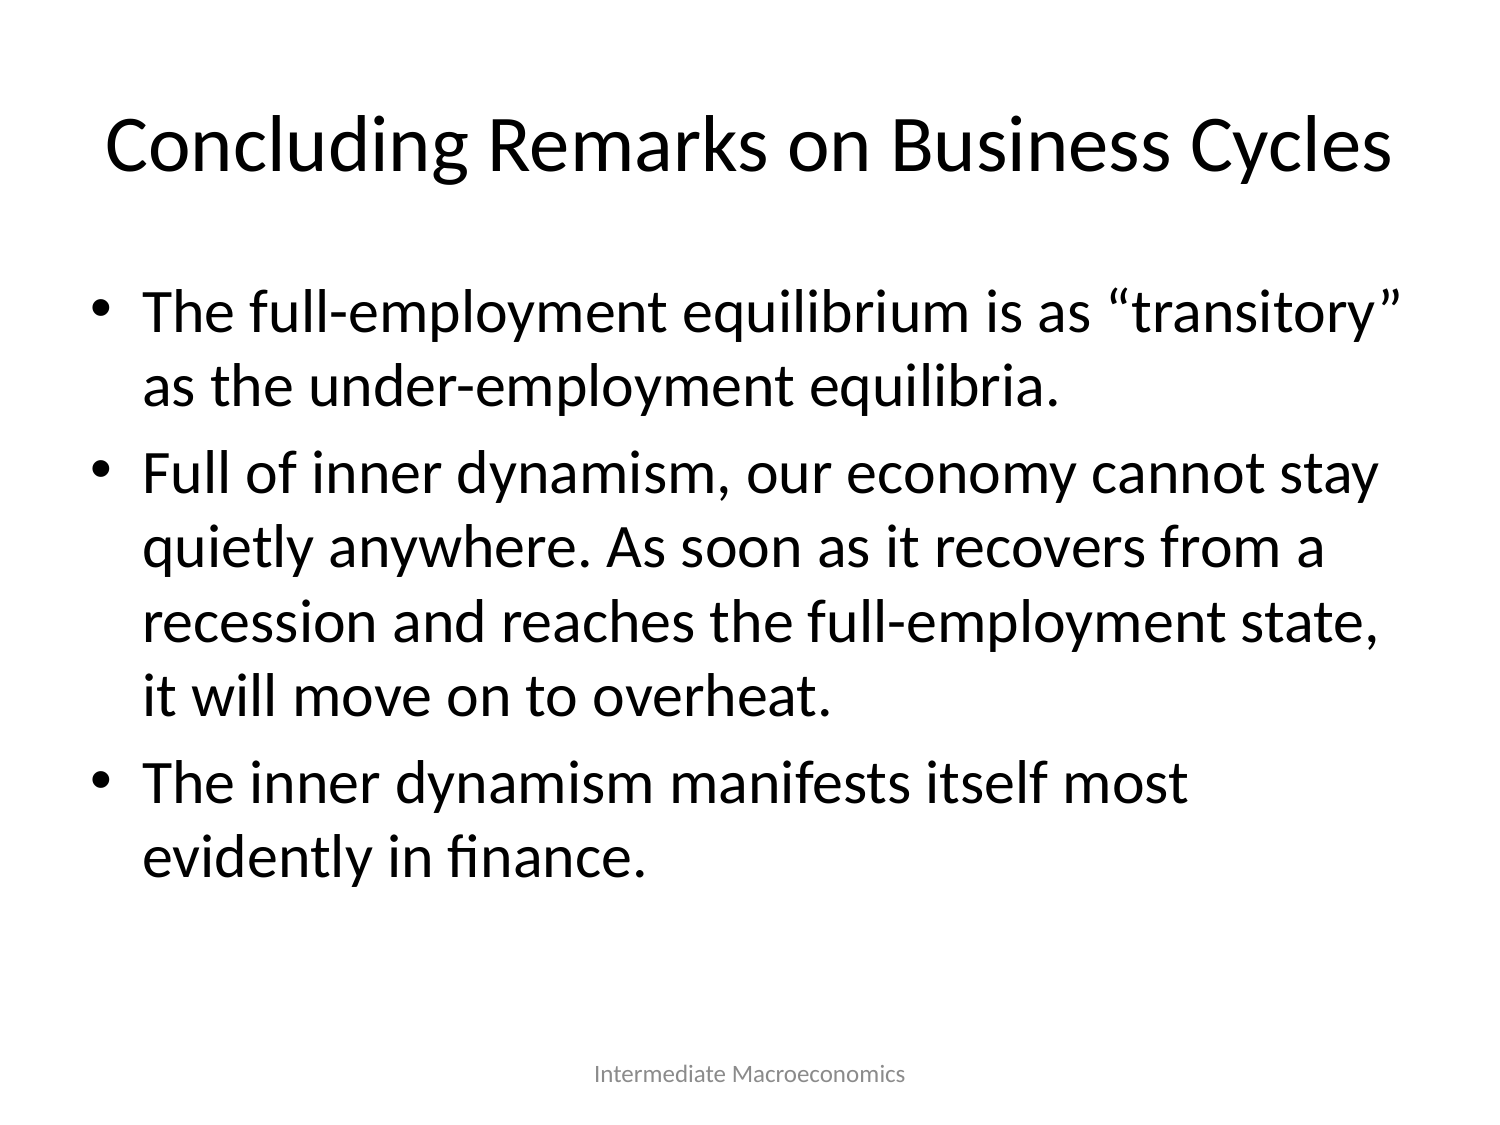

# Concluding Remarks on Business Cycles
The full-employment equilibrium is as “transitory” as the under-employment equilibria.
Full of inner dynamism, our economy cannot stay quietly anywhere. As soon as it recovers from a recession and reaches the full-employment state, it will move on to overheat.
The inner dynamism manifests itself most evidently in finance.
Intermediate Macroeconomics